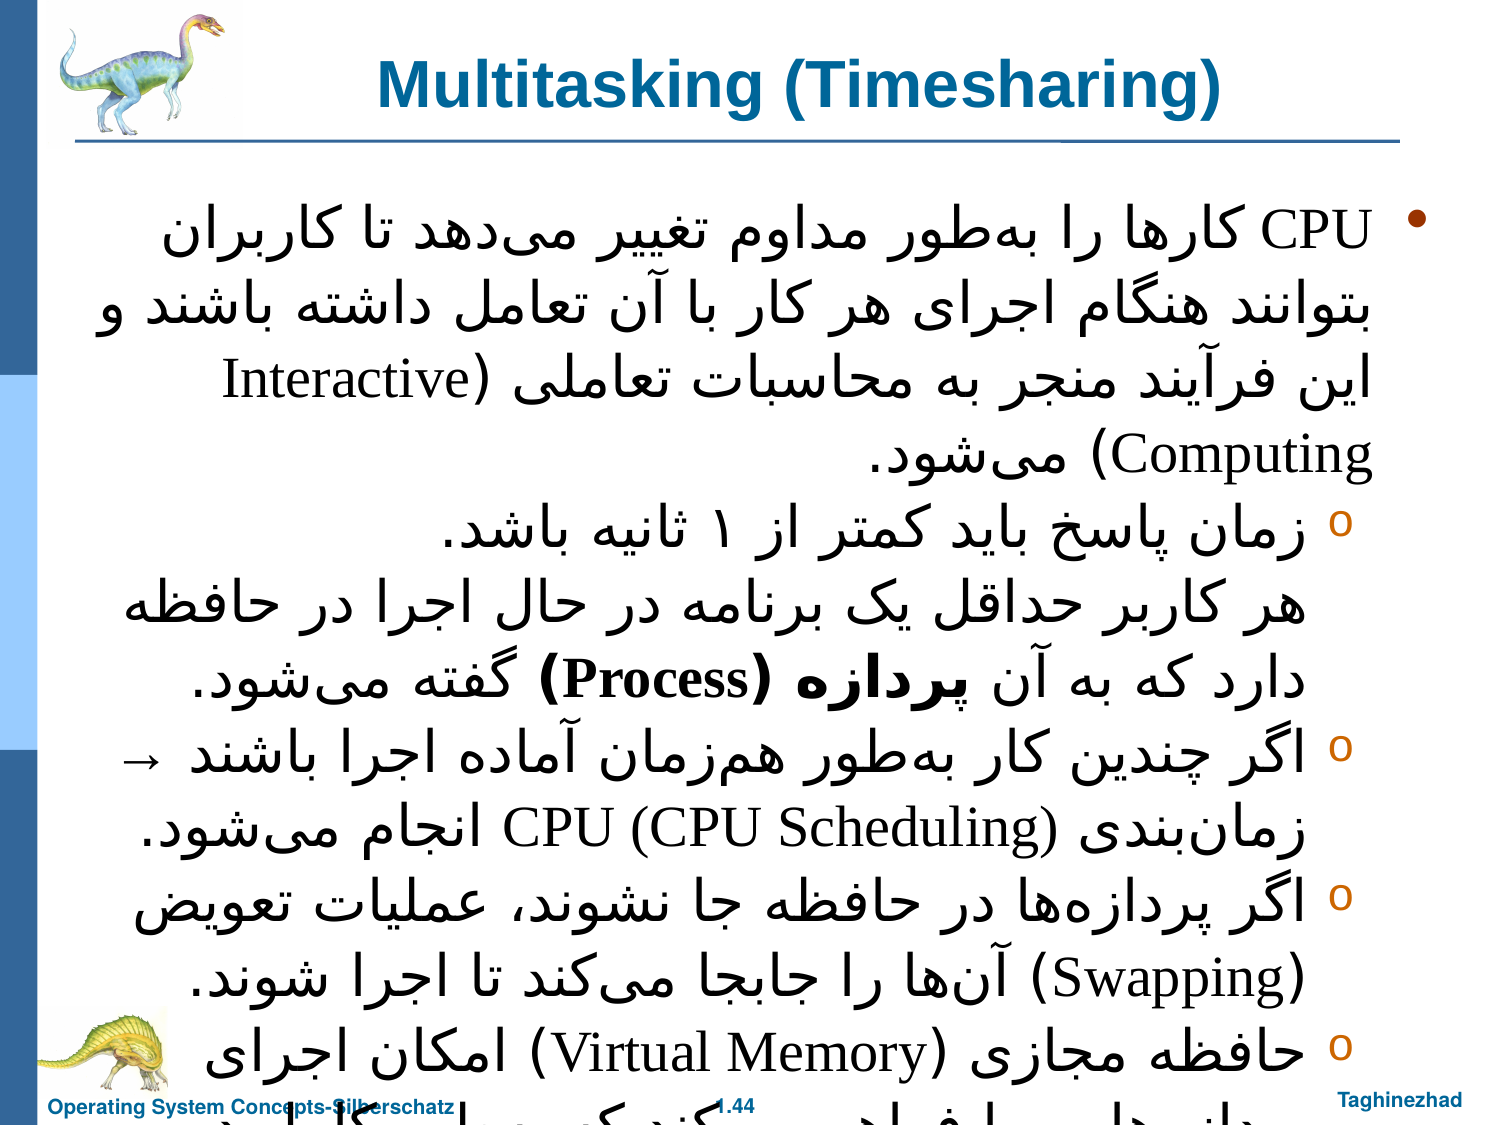

Multitasking (Timesharing)
CPU کارها را به‌طور مداوم تغییر می‌دهد تا کاربران بتوانند هنگام اجرای هر کار با آن تعامل داشته باشند و این فرآیند منجر به محاسبات تعاملی (Interactive Computing) می‌شود.
زمان پاسخ باید کمتر از ۱ ثانیه باشد.
هر کاربر حداقل یک برنامه در حال اجرا در حافظه دارد که به آن پردازه (Process) گفته می‌شود.
اگر چندین کار به‌طور هم‌زمان آماده اجرا باشند → زمان‌بندی CPU (CPU Scheduling) انجام می‌شود.
اگر پردازه‌ها در حافظه جا نشوند، عملیات تعویض (Swapping) آن‌ها را جابجا می‌کند تا اجرا شوند.
حافظه مجازی (Virtual Memory) امکان اجرای پردازه‌هایی را فراهم می‌کند که به‌طور کامل در حافظه اصلی قرار ندارند.